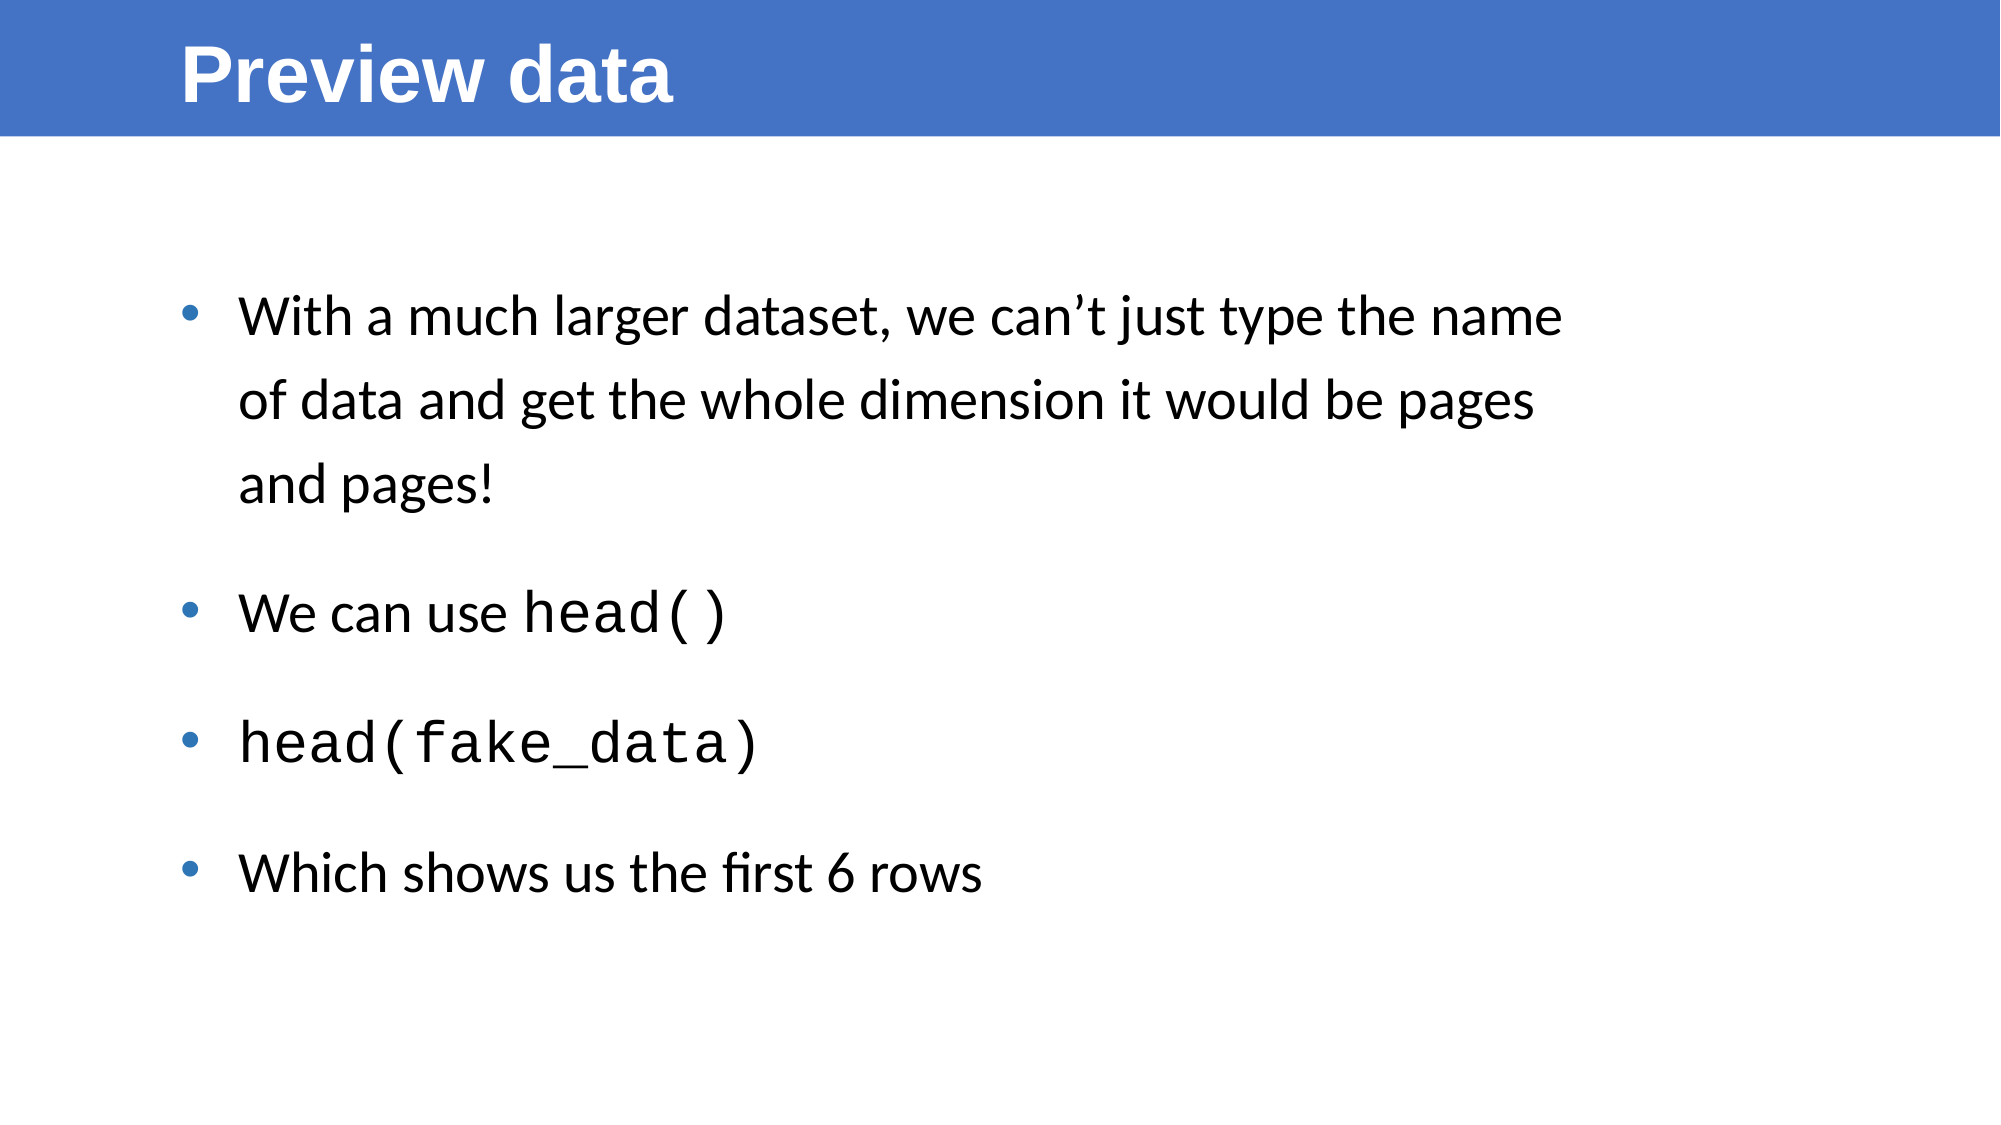

Preview data
With a much larger dataset, we can’t just type the name of data and get the whole dimension it would be pages and pages!
We can use head()
head(fake_data)
Which shows us the first 6 rows